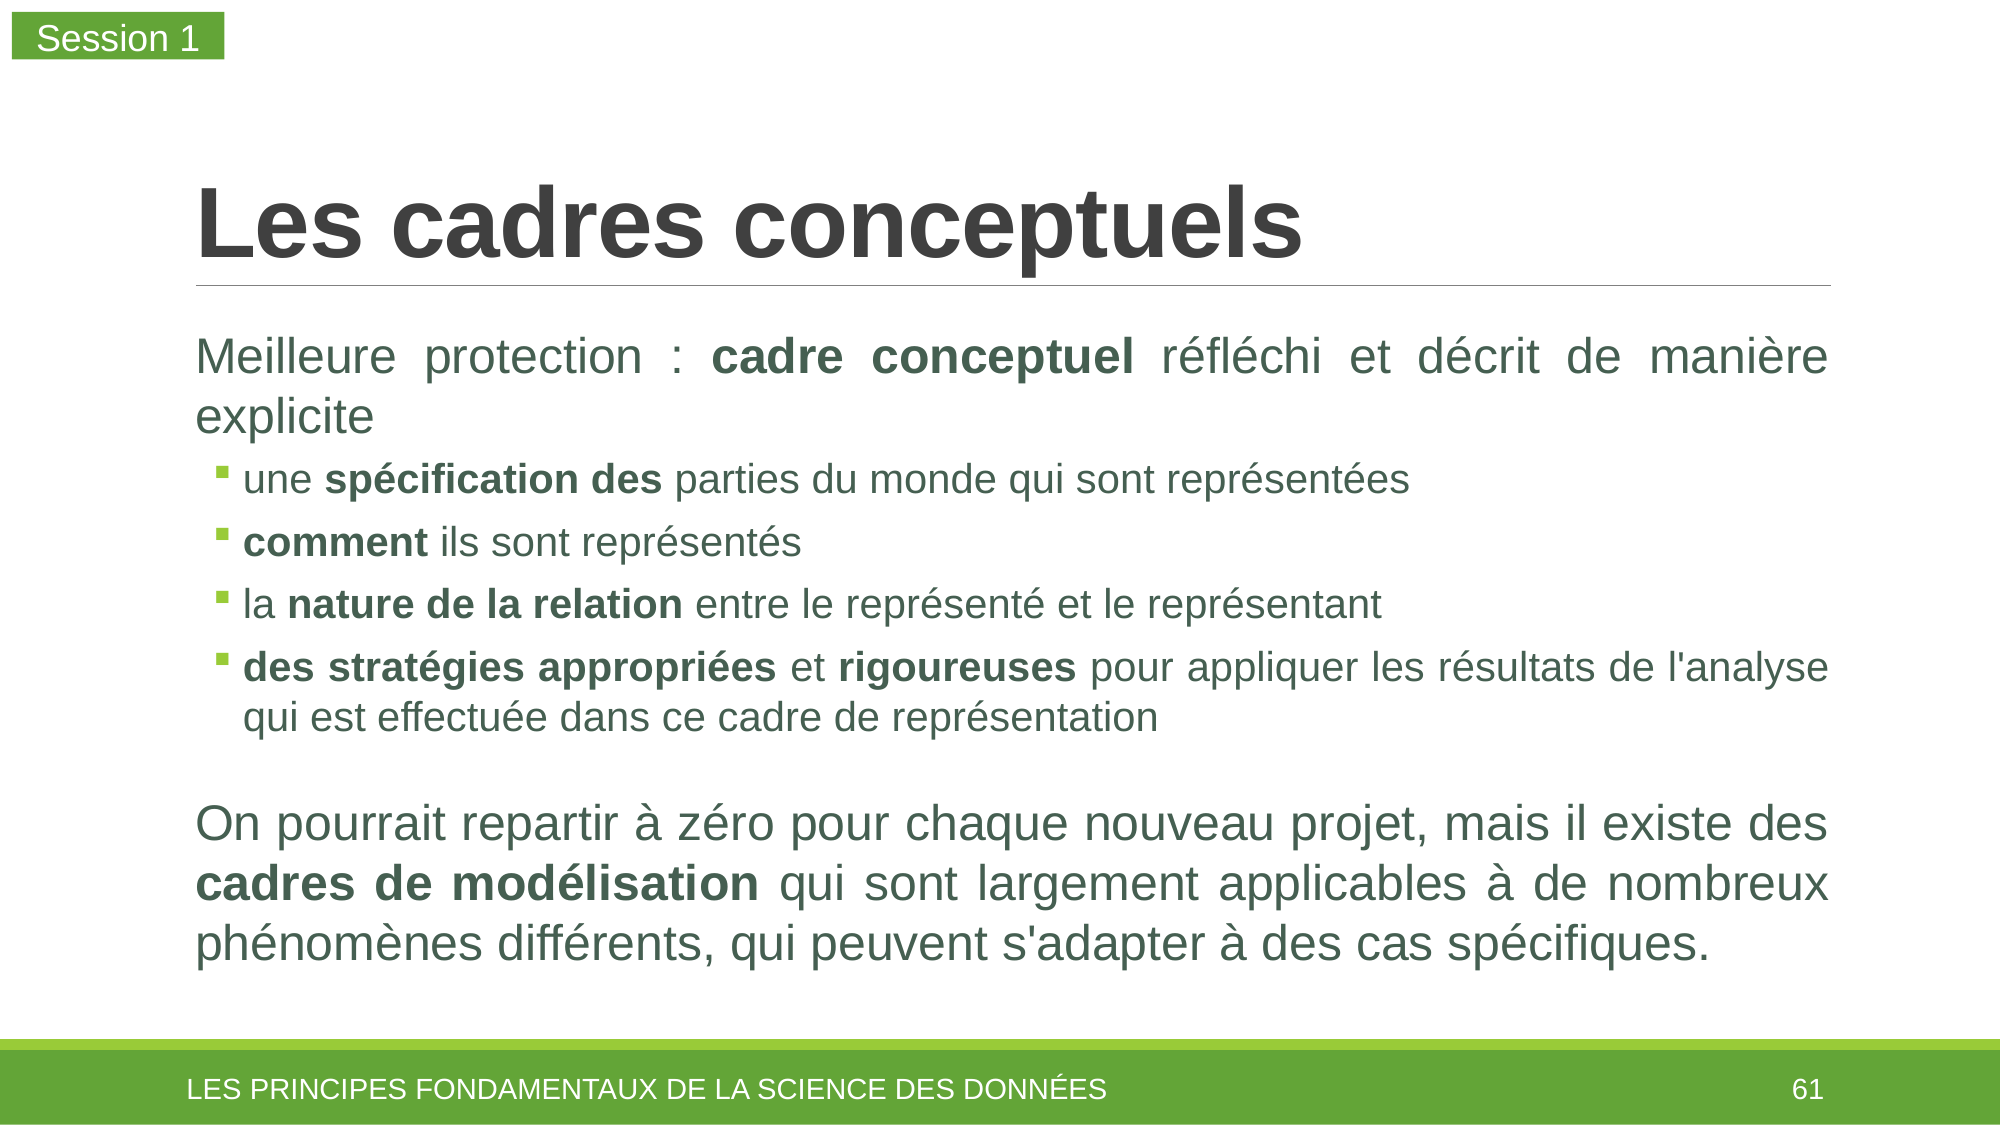

Session 1
# Les cadres conceptuels
Meilleure protection : cadre conceptuel réfléchi et décrit de manière explicite
une spécification des parties du monde qui sont représentées
comment ils sont représentés
la nature de la relation entre le représenté et le représentant
des stratégies appropriées et rigoureuses pour appliquer les résultats de l'analyse qui est effectuée dans ce cadre de représentation
On pourrait repartir à zéro pour chaque nouveau projet, mais il existe des cadres de modélisation qui sont largement applicables à de nombreux phénomènes différents, qui peuvent s'adapter à des cas spécifiques.
LES PRINCIPES FONDAMENTAUX DE LA SCIENCE DES DONNÉES
61